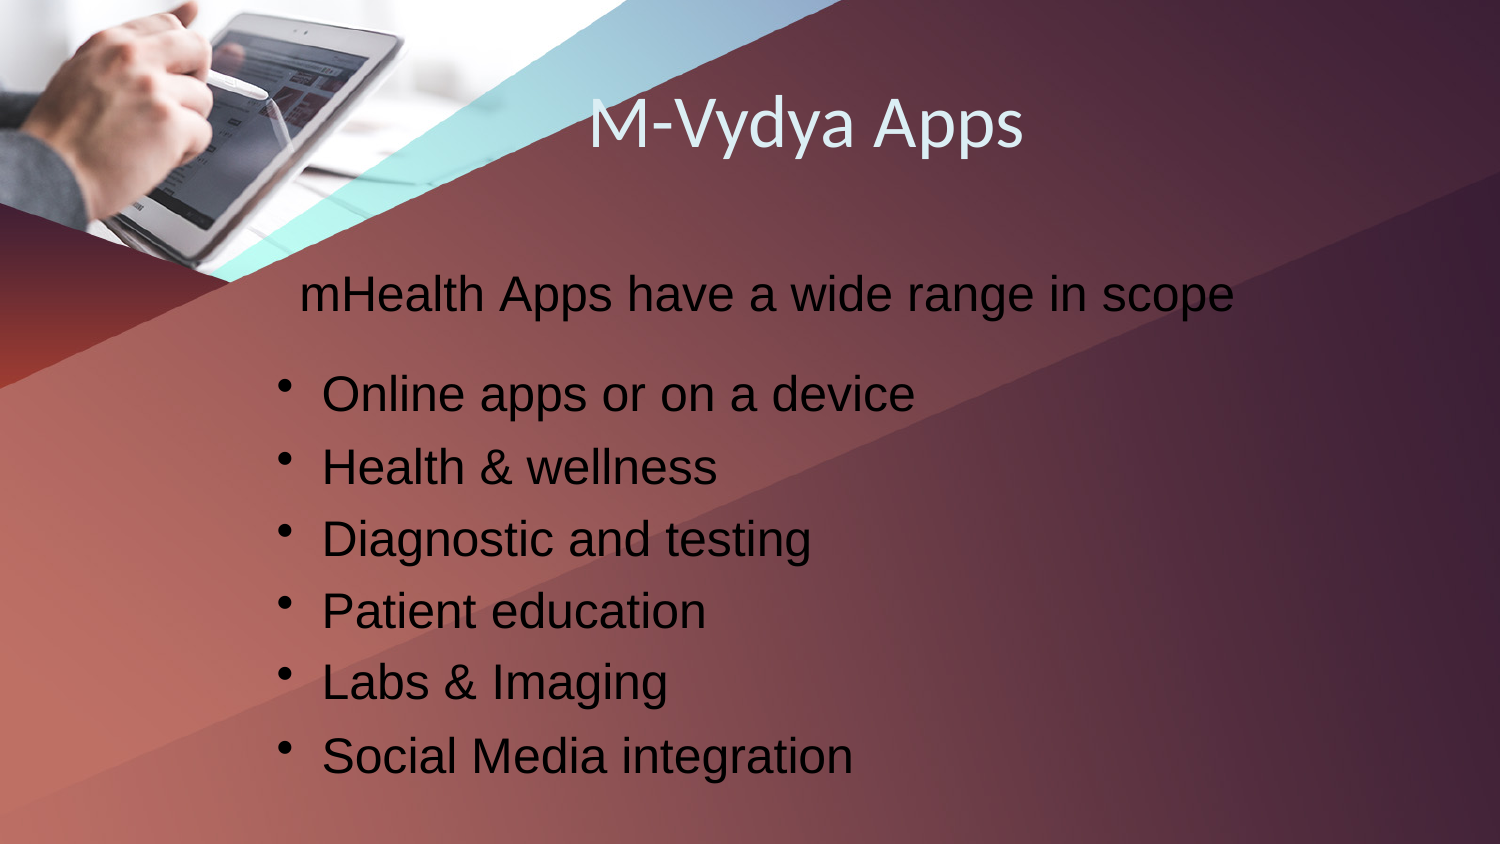

# M-Vydya Apps
mHealth Apps have a wide range in scope
Online apps or on a device
Health & wellness
Diagnostic and testing
Patient education
Labs & Imaging
Social Media integration